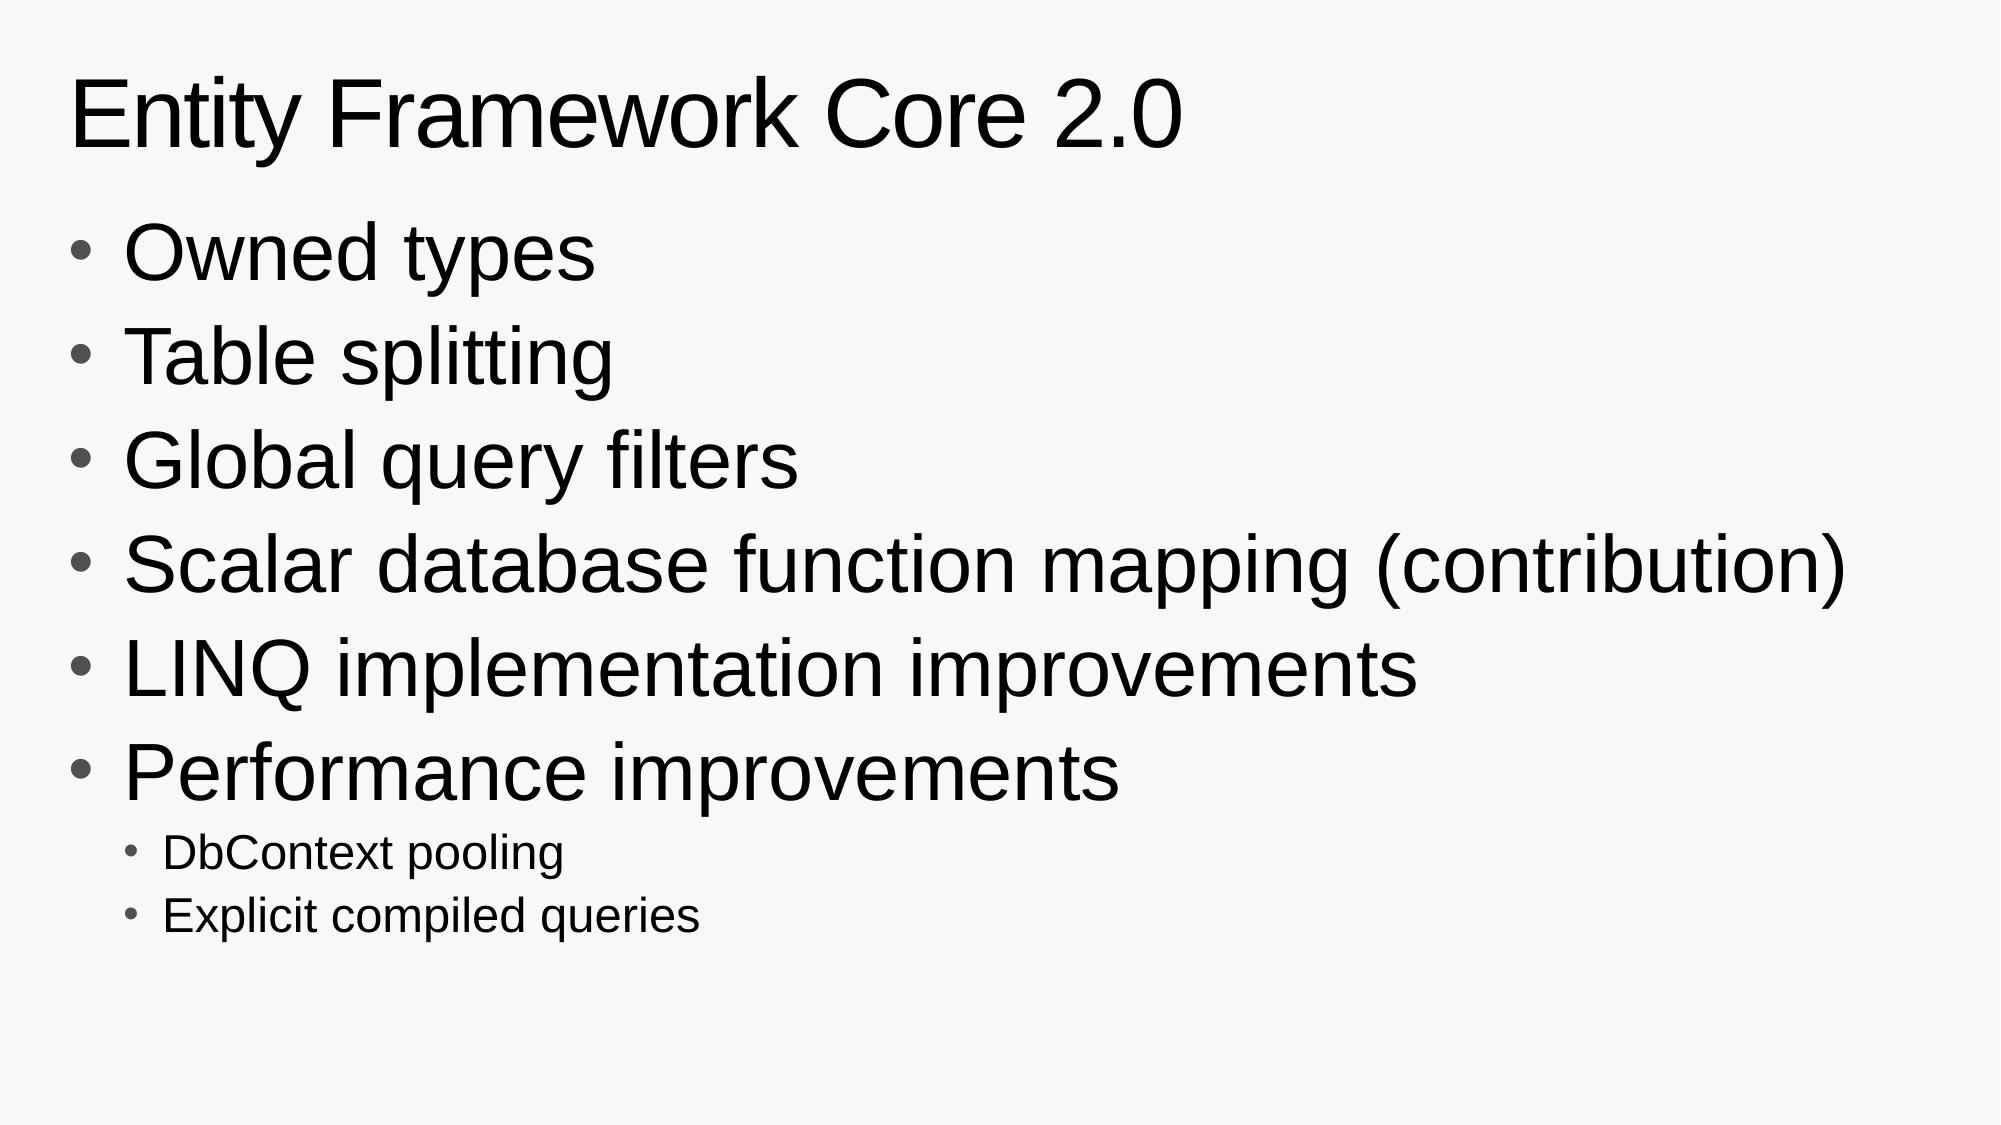

# Entity Framework Core 2.0
Owned types
Table splitting
Global query filters
Scalar database function mapping (contribution)
LINQ implementation improvements
Performance improvements
DbContext pooling
Explicit compiled queries